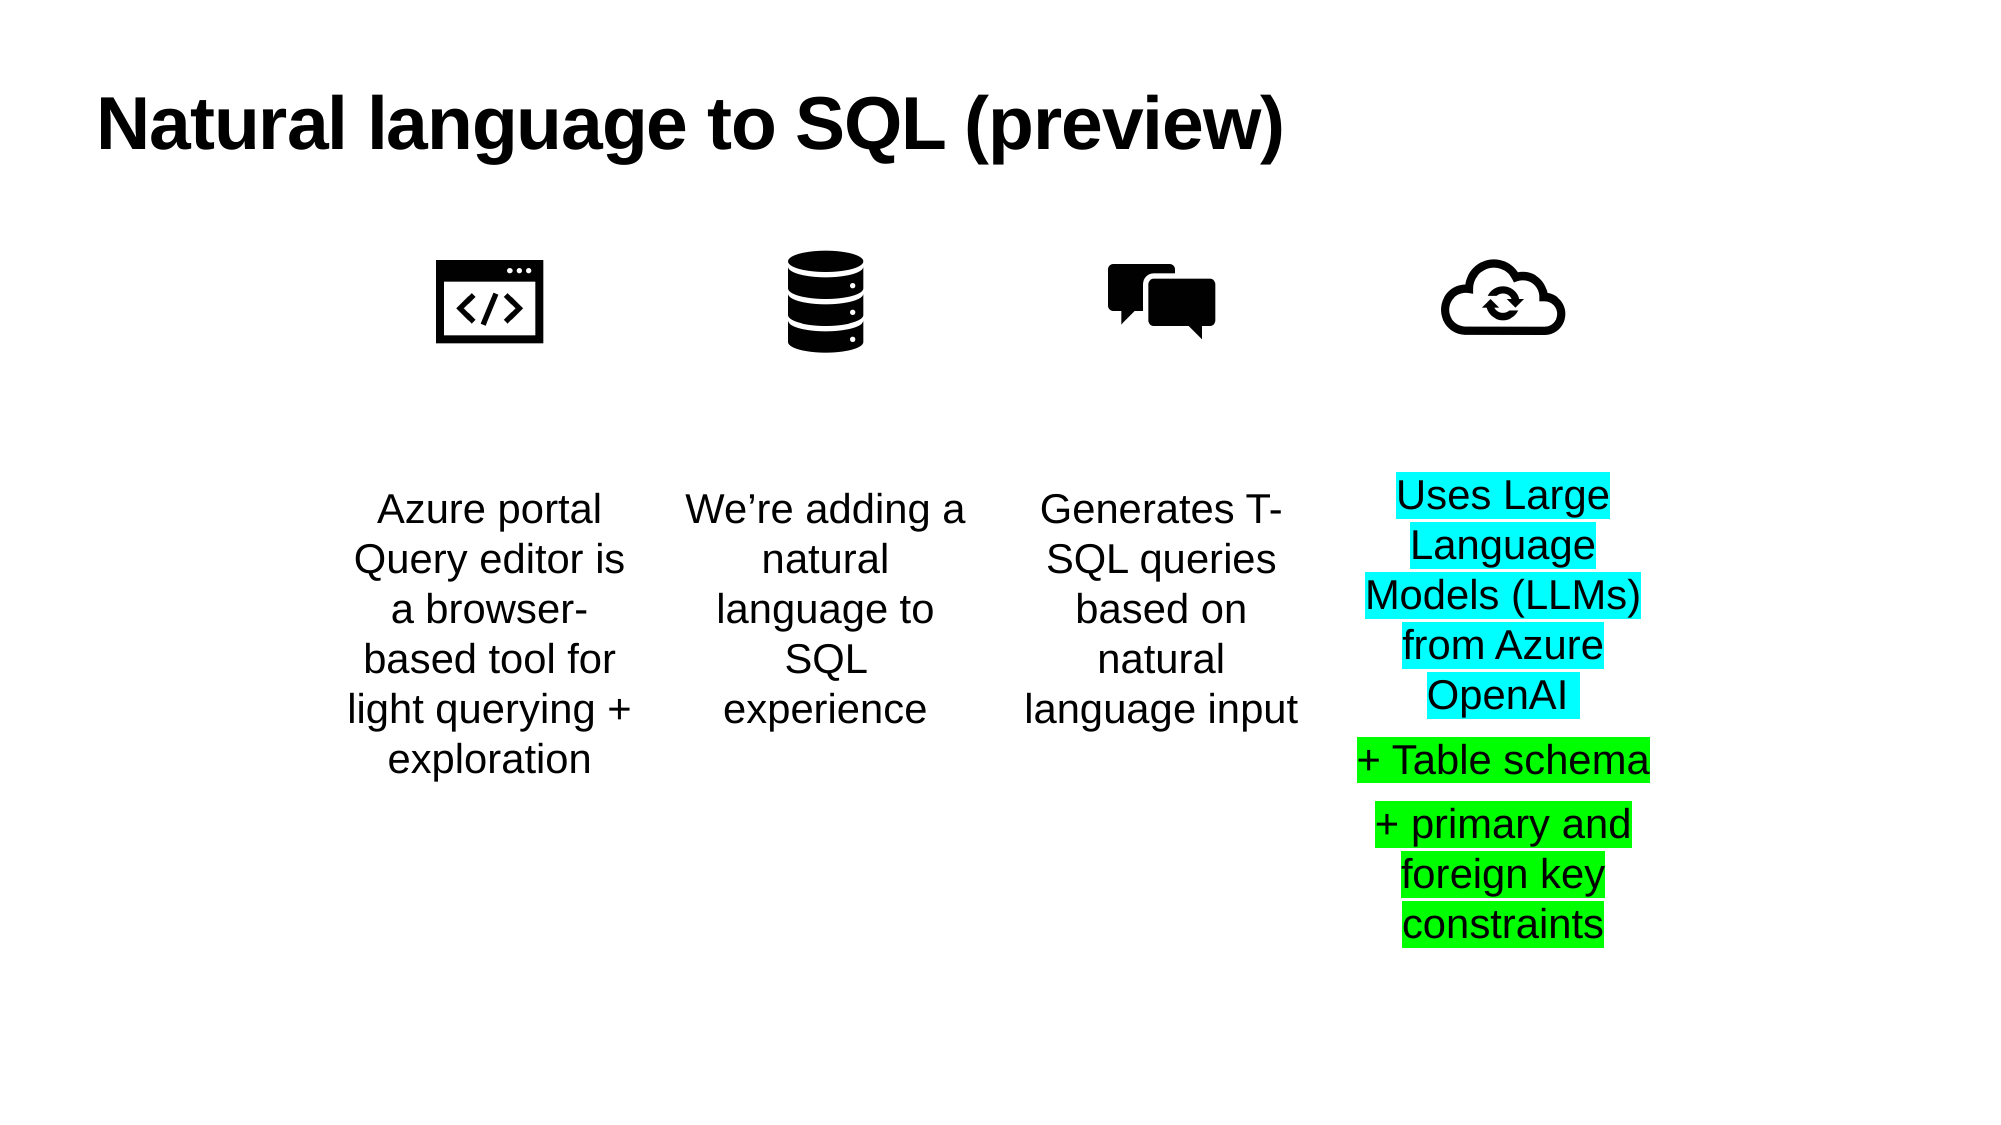

# Natural language to SQL (preview)
Azure portal Query editor is a browser-based tool for light querying + exploration
We’re adding a natural language to SQL experience
Generates T-SQL queries based on natural language input
Uses Large Language Models (LLMs) from Azure OpenAI
+ Table schema
+ primary and foreign key constraints